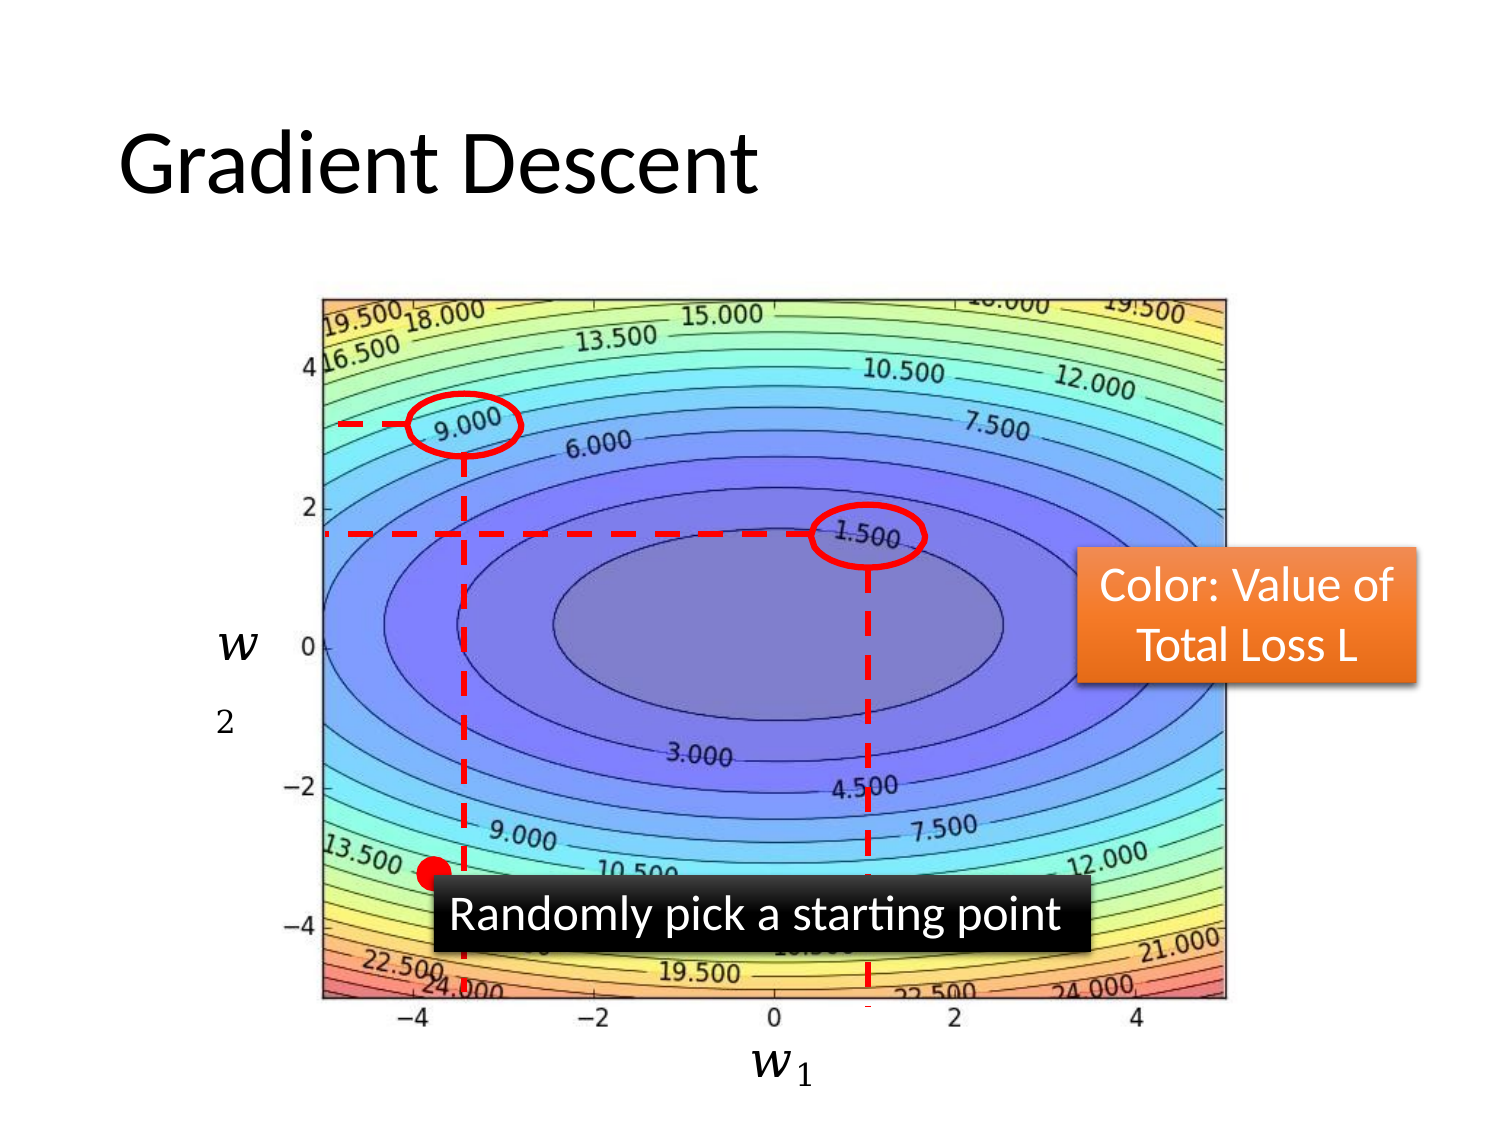

# Gradient Descent

Color: Value of
Total Loss L

𝑤2

Randomly pick a starting point

𝑤1